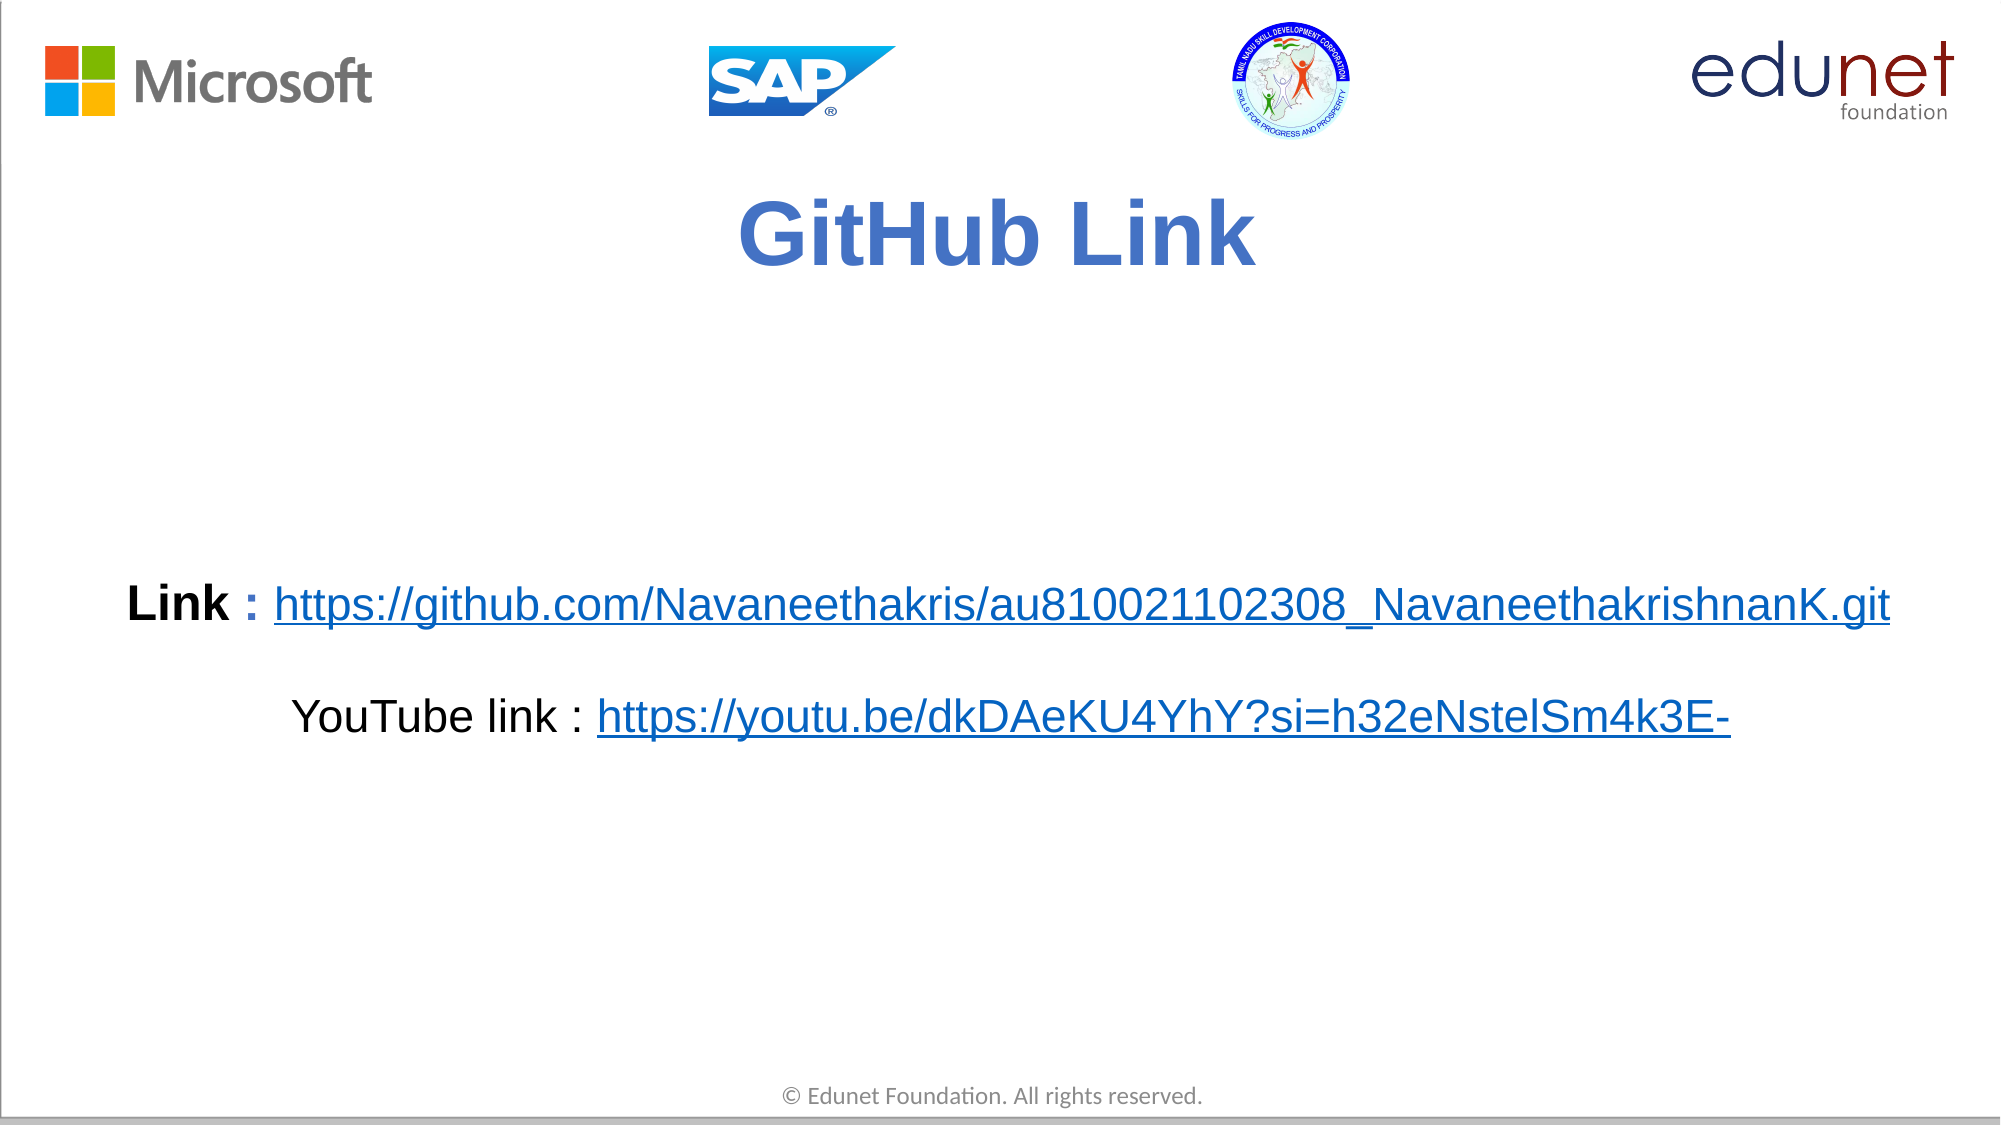

# GitHub Link
Link : https://github.com/Navaneethakris/au810021102308_NavaneethakrishnanK.git

YouTube link : https://youtu.be/dkDAeKU4YhY?si=h32eNstelSm4k3E-

© Edunet Foundation. All rights reserved.